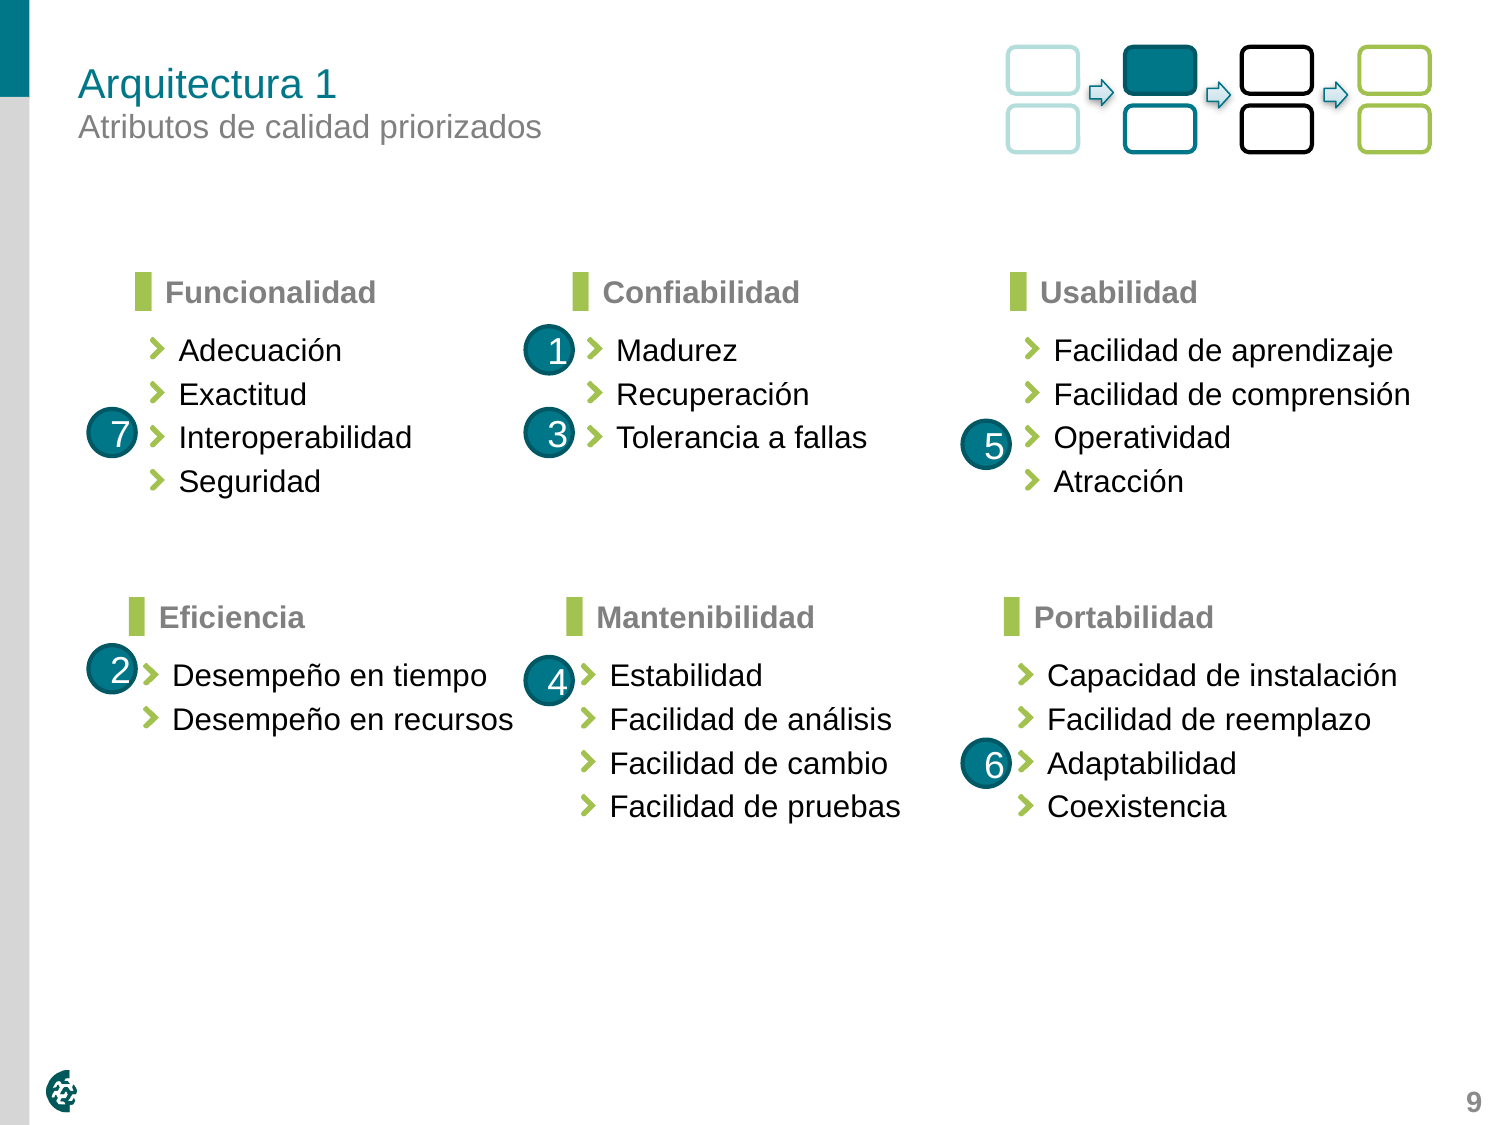

# Arquitectura 1
Atributos de calidad priorizados
Funcionalidad
Confiabilidad
Usabilidad
Adecuación
Exactitud
Interoperabilidad
Seguridad
Madurez
Recuperación
Tolerancia a fallas
Facilidad de aprendizaje
Facilidad de comprensión
Operatividad
Atracción
1
7
3
5
Eficiencia
Mantenibilidad
Portabilidad
2
Desempeño en tiempo
Desempeño en recursos
Estabilidad
Facilidad de análisis
Facilidad de cambio
Facilidad de pruebas

Capacidad de instalación
Facilidad de reemplazo
Adaptabilidad
Coexistencia

4
6
9